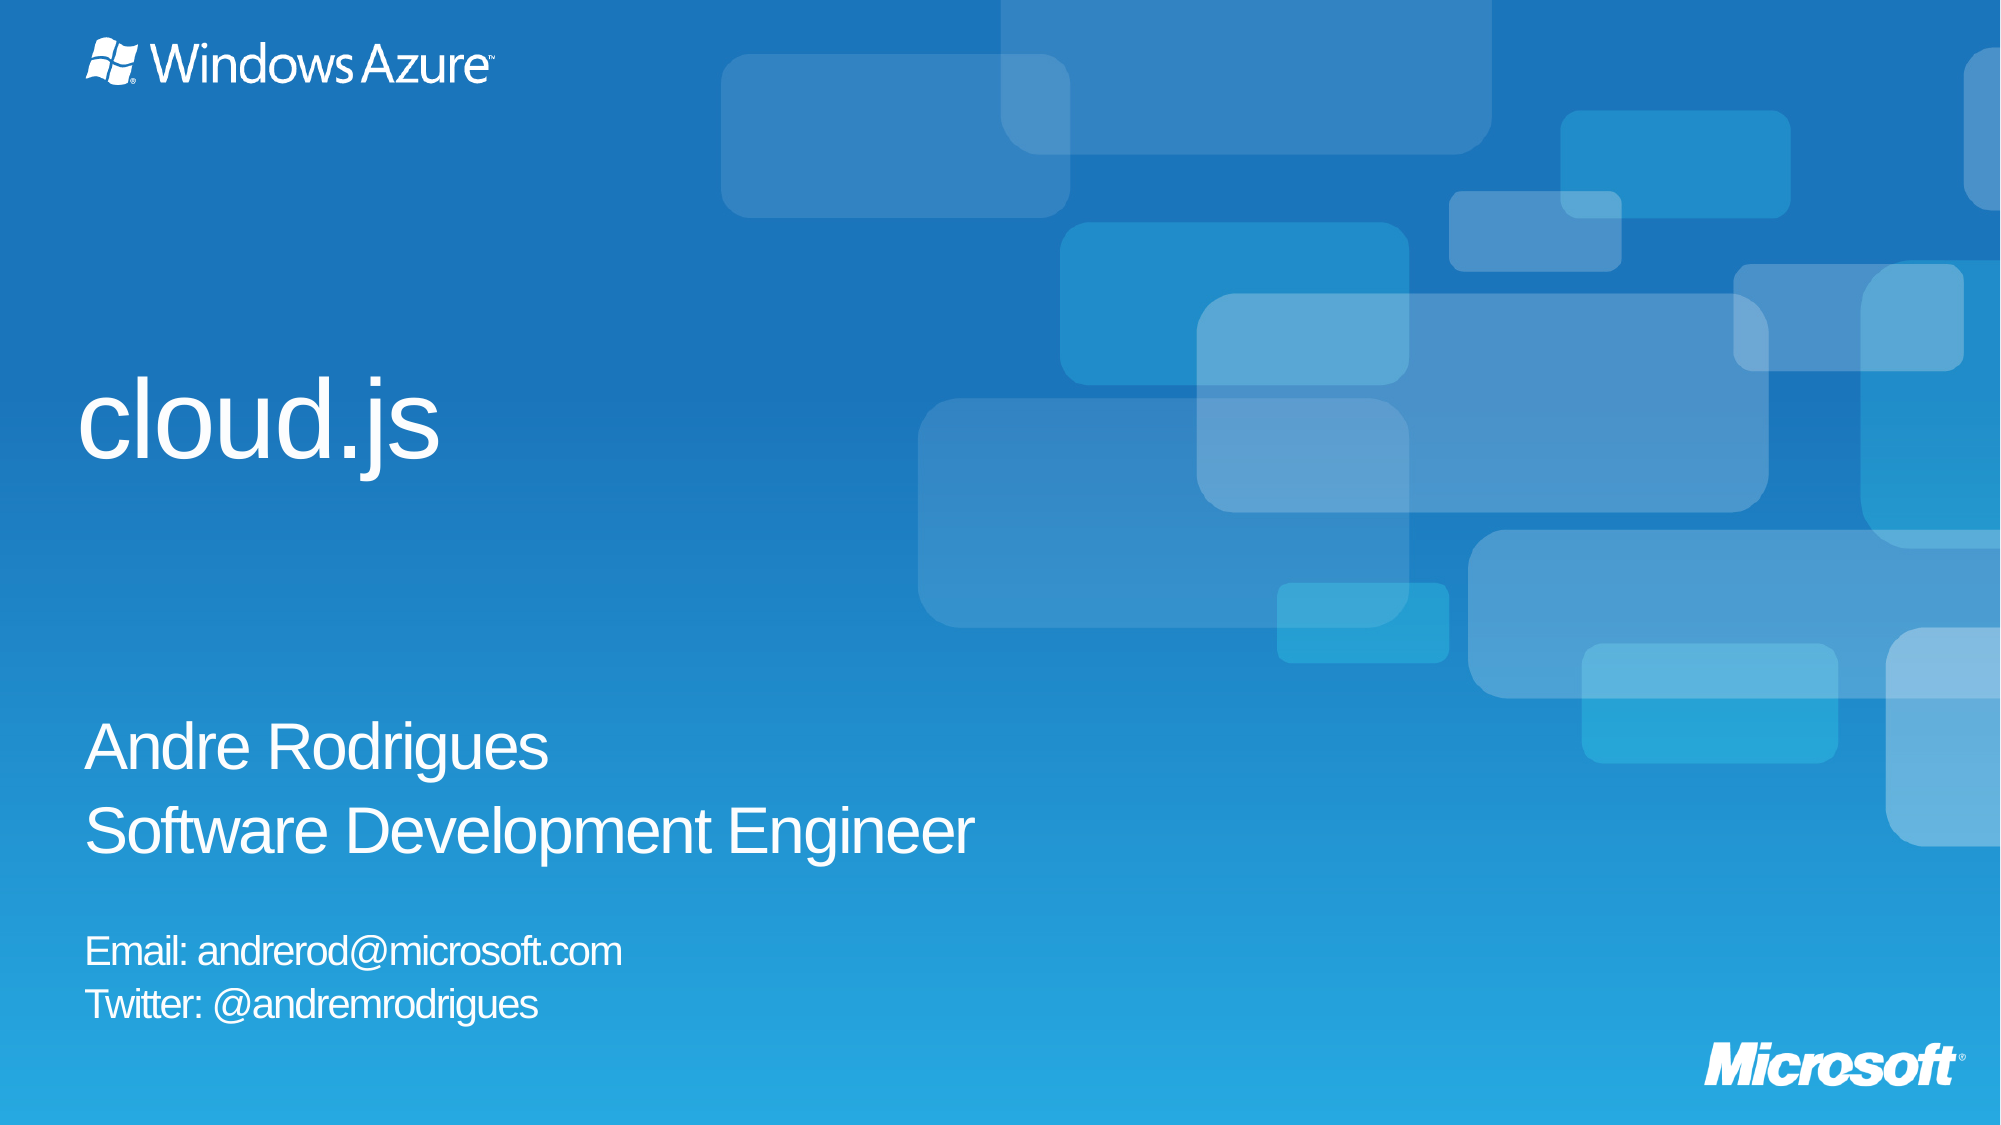

cloud.js
Andre Rodrigues
Software Development Engineer

Email: andrerod@microsoft.com
Twitter: @andremrodrigues